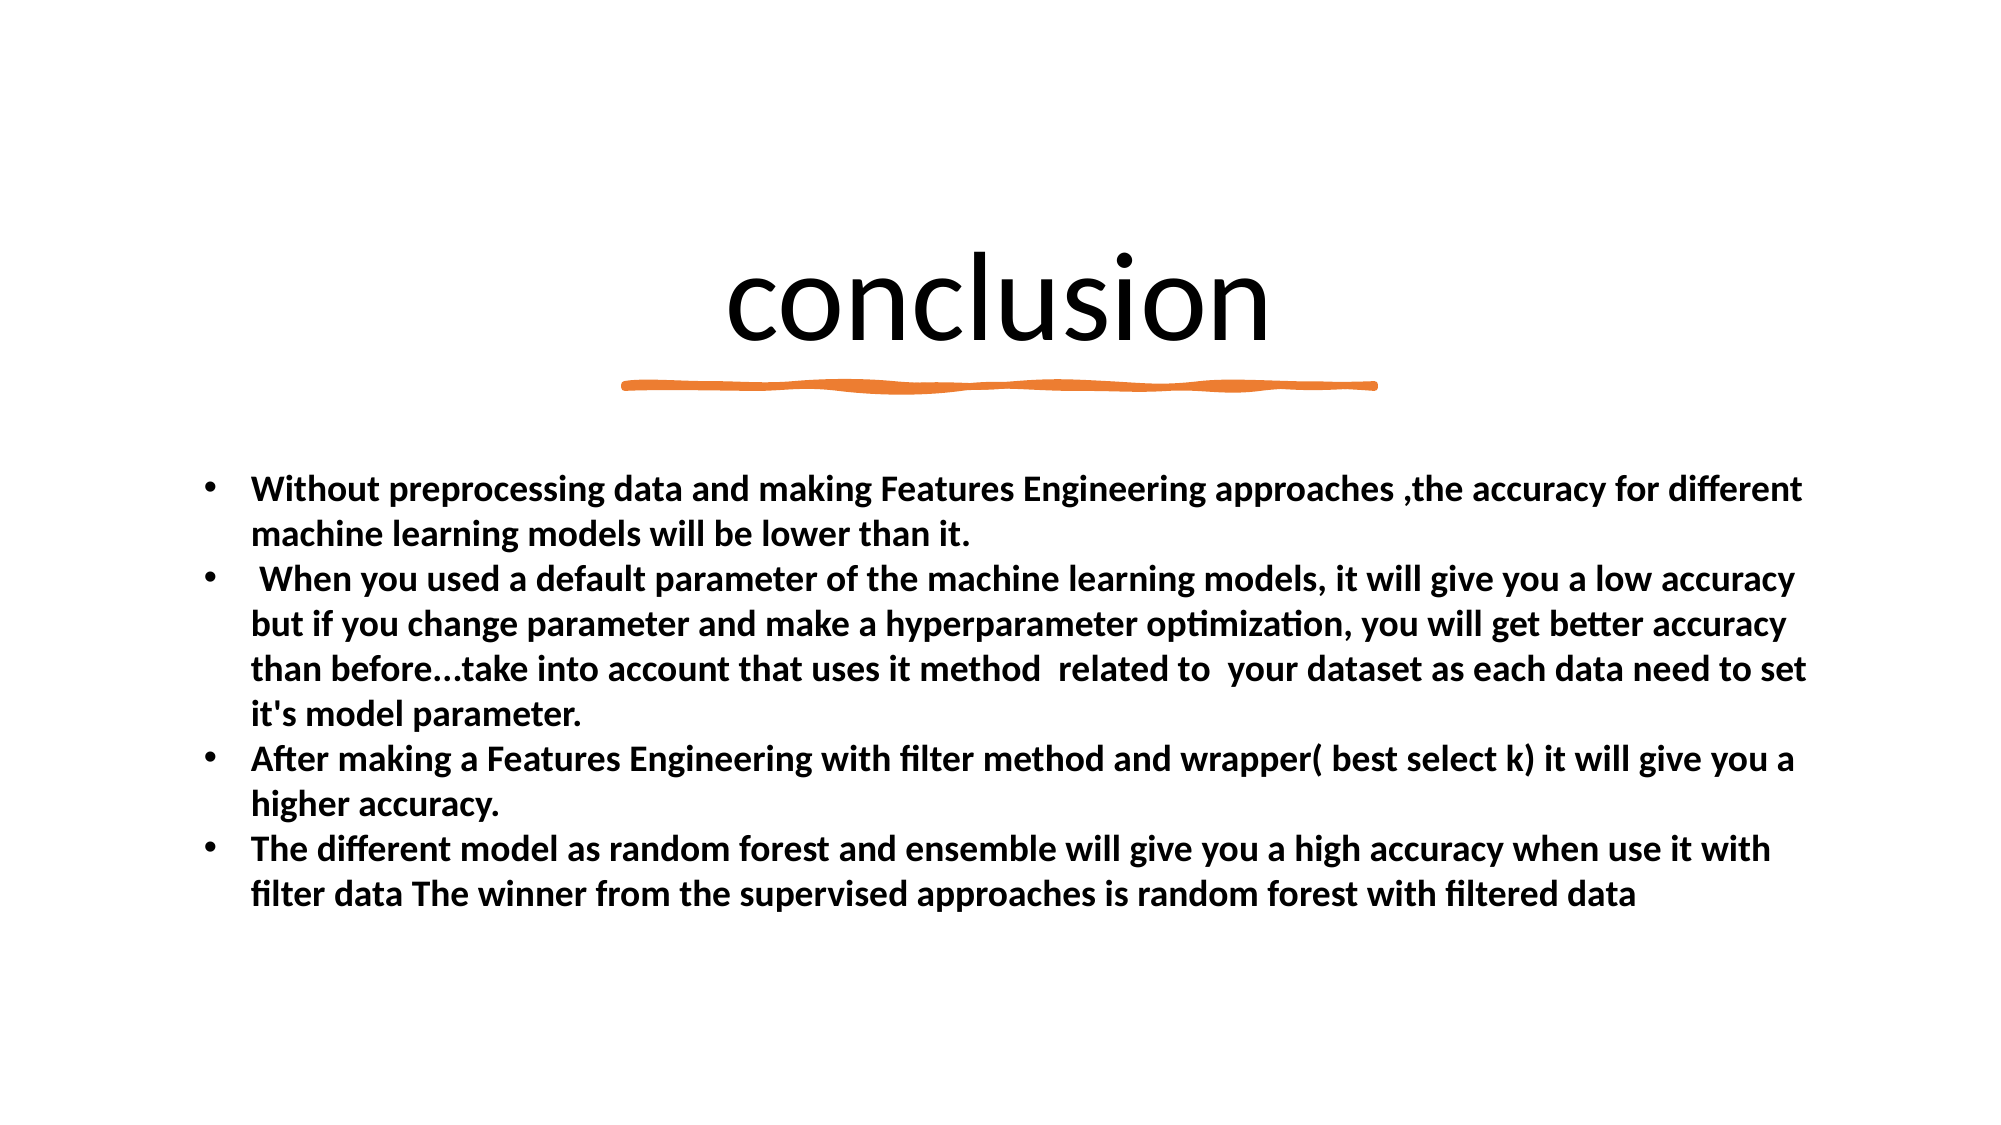

# conclusion

Without preprocessing data and making Features Engineering approaches ,the accuracy for different machine learning models will be lower than it.
 When you used a default parameter of the machine learning models, it will give you a low accuracy but if you change parameter and make a hyperparameter optimization, you will get better accuracy than before...take into account that uses it method  related to  your dataset as each data need to set it's model parameter.
After making a Features Engineering with filter method and wrapper( best select k) it will give you a higher accuracy.
The different model as random forest and ensemble will give you a high accuracy when use it with filter data The winner from the supervised approaches is random forest with filtered data